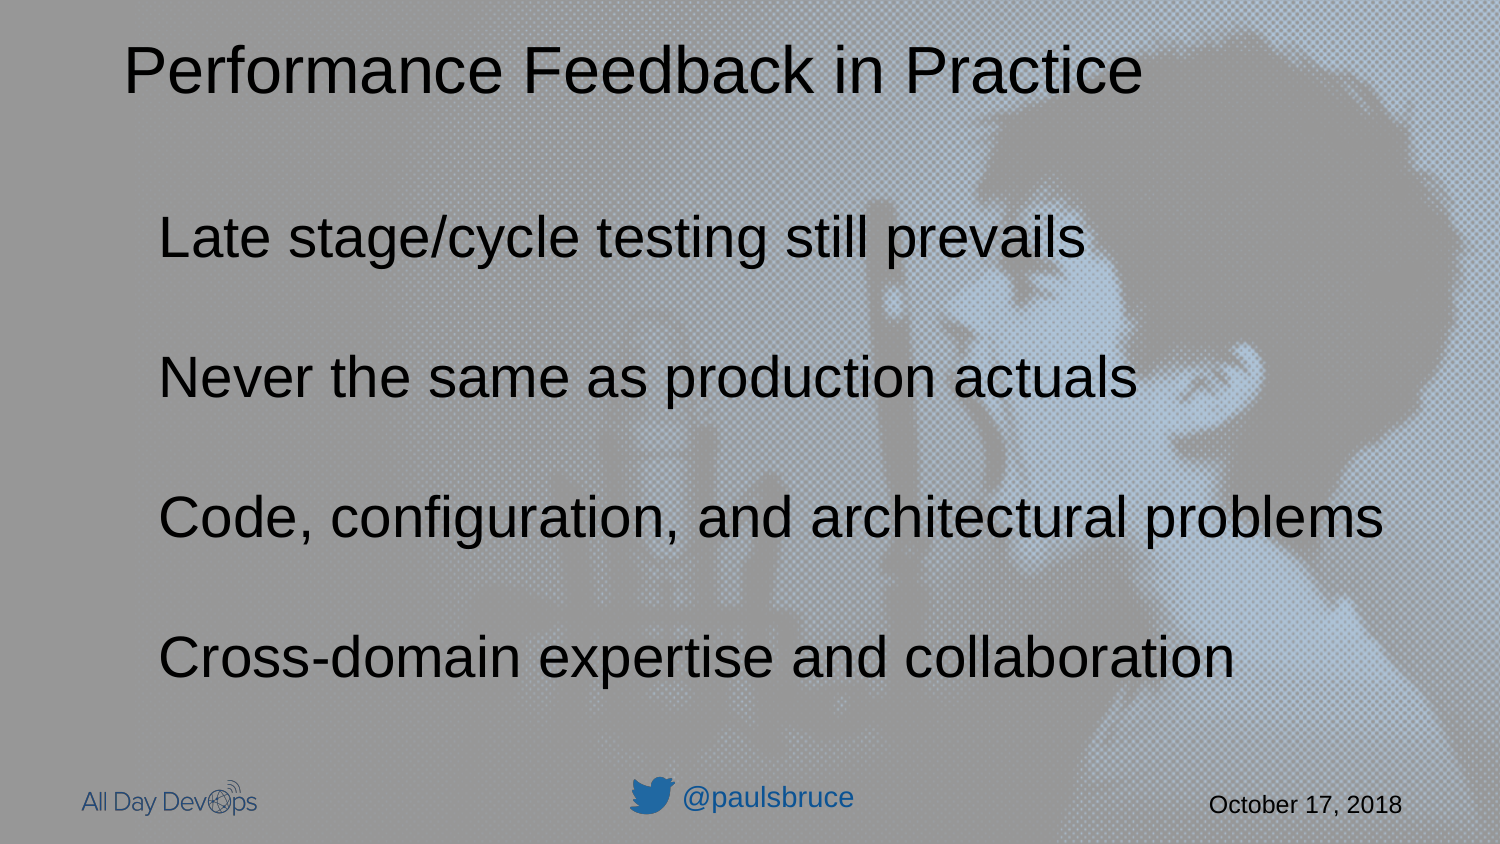

Performance Feedback in Practice
Late stage/cycle testing still prevails

Never the same as production actuals

Code, configuration, and architectural problems
Cross-domain expertise and collaboration